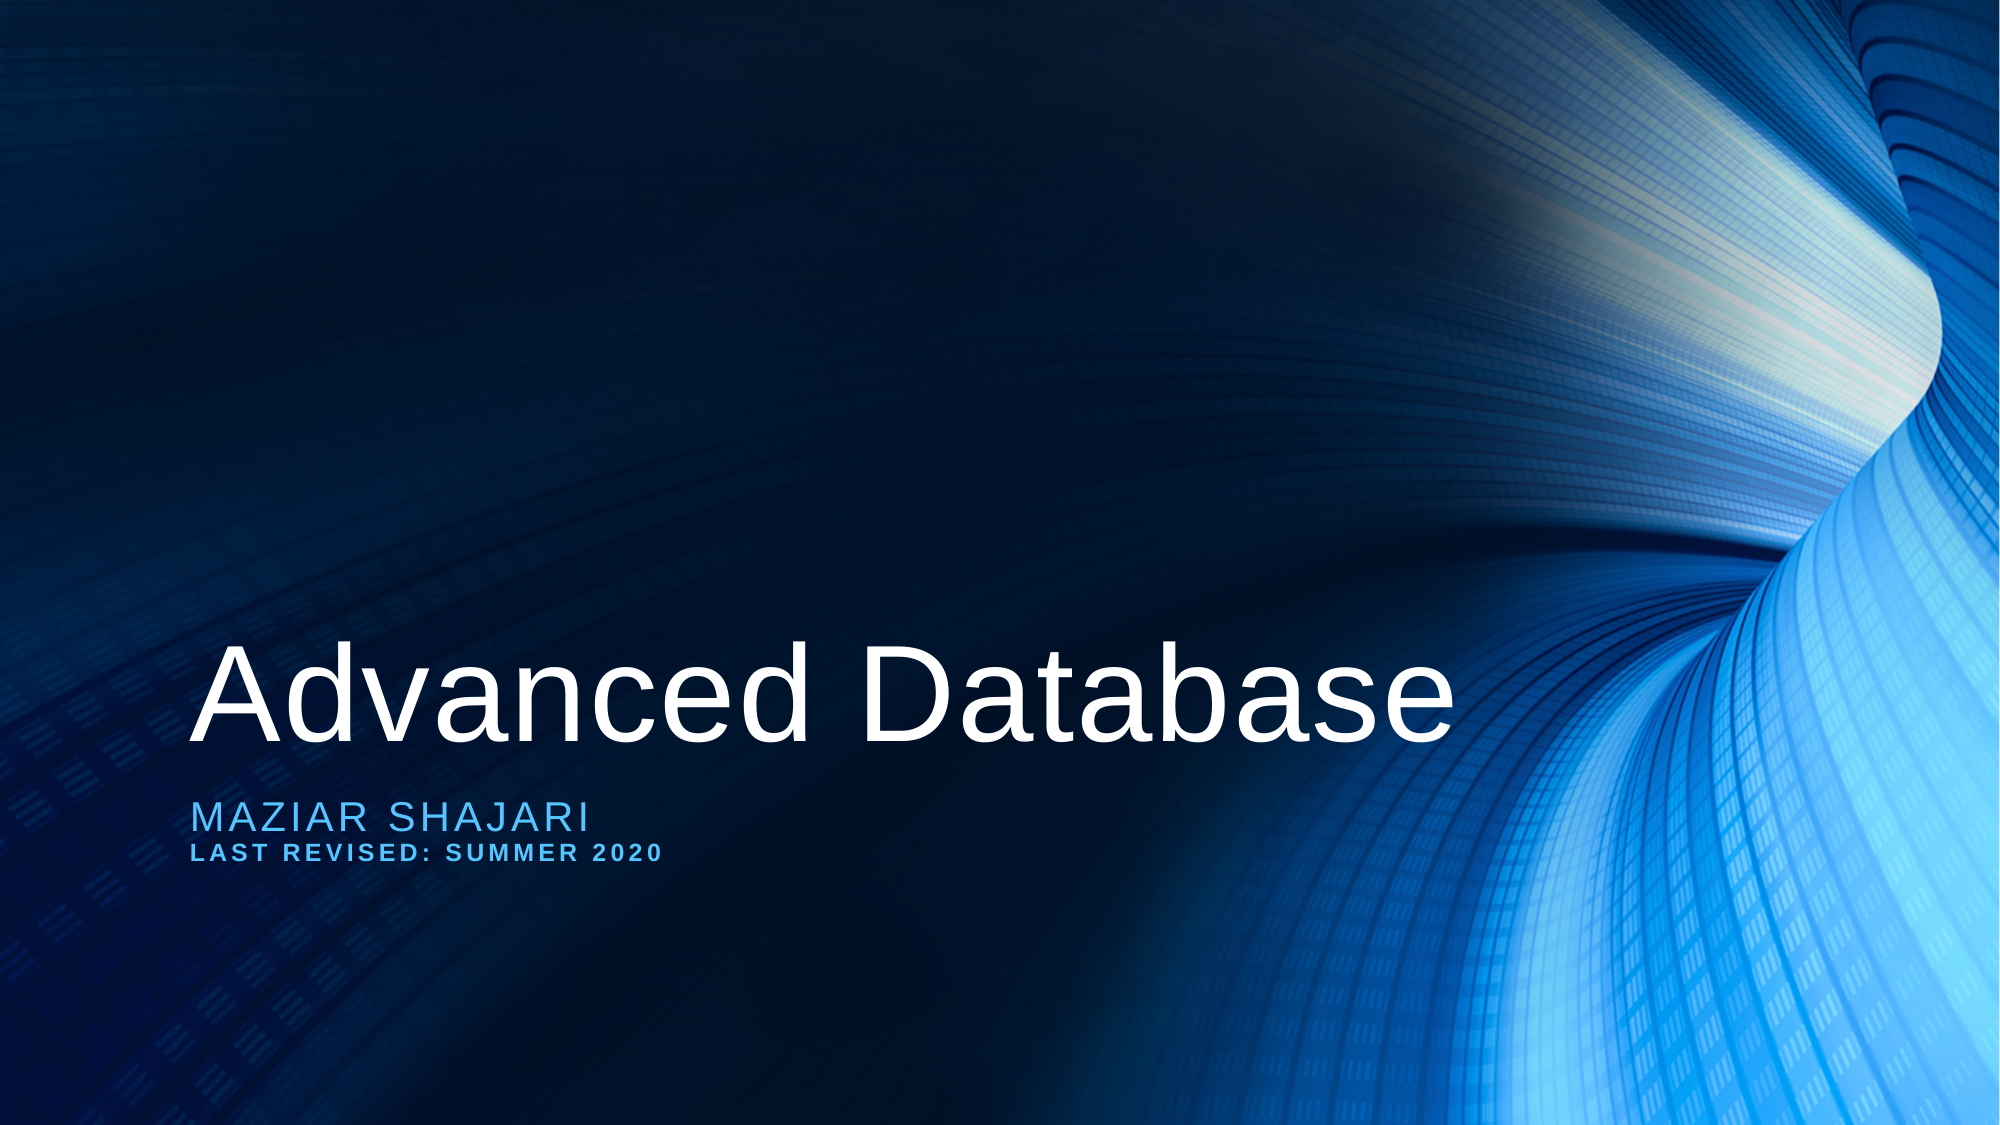

# Advanced Database
Maziar Shajari
last revised: Summer 2020